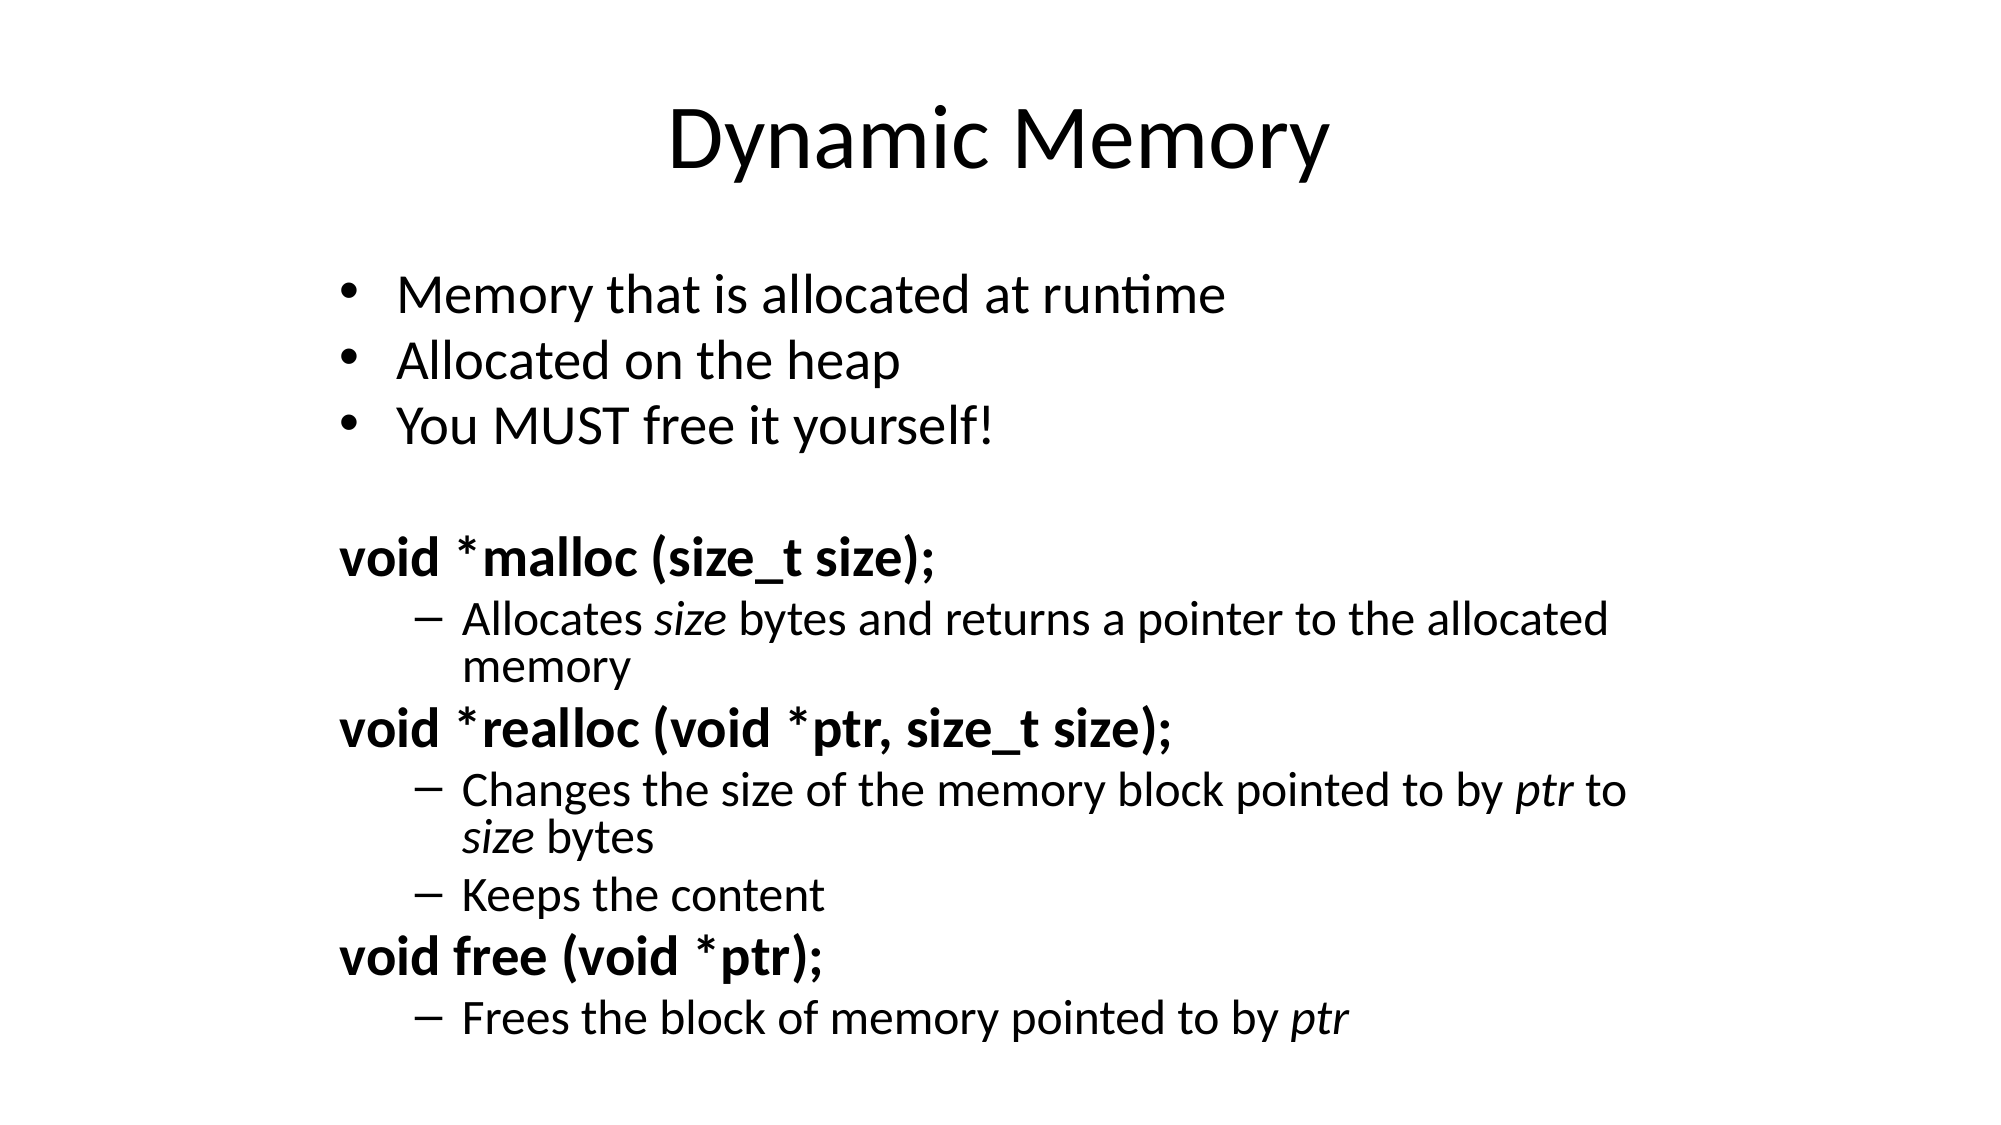

# Dynamic Memory
Memory that is allocated at runtime
Allocated on the heap
You MUST free it yourself!

void *malloc (size_t size);
Allocates size bytes and returns a pointer to the allocated memory
void *realloc (void *ptr, size_t size);
Changes the size of the memory block pointed to by ptr to size bytes
Keeps the content
void free (void *ptr);
Frees the block of memory pointed to by ptr